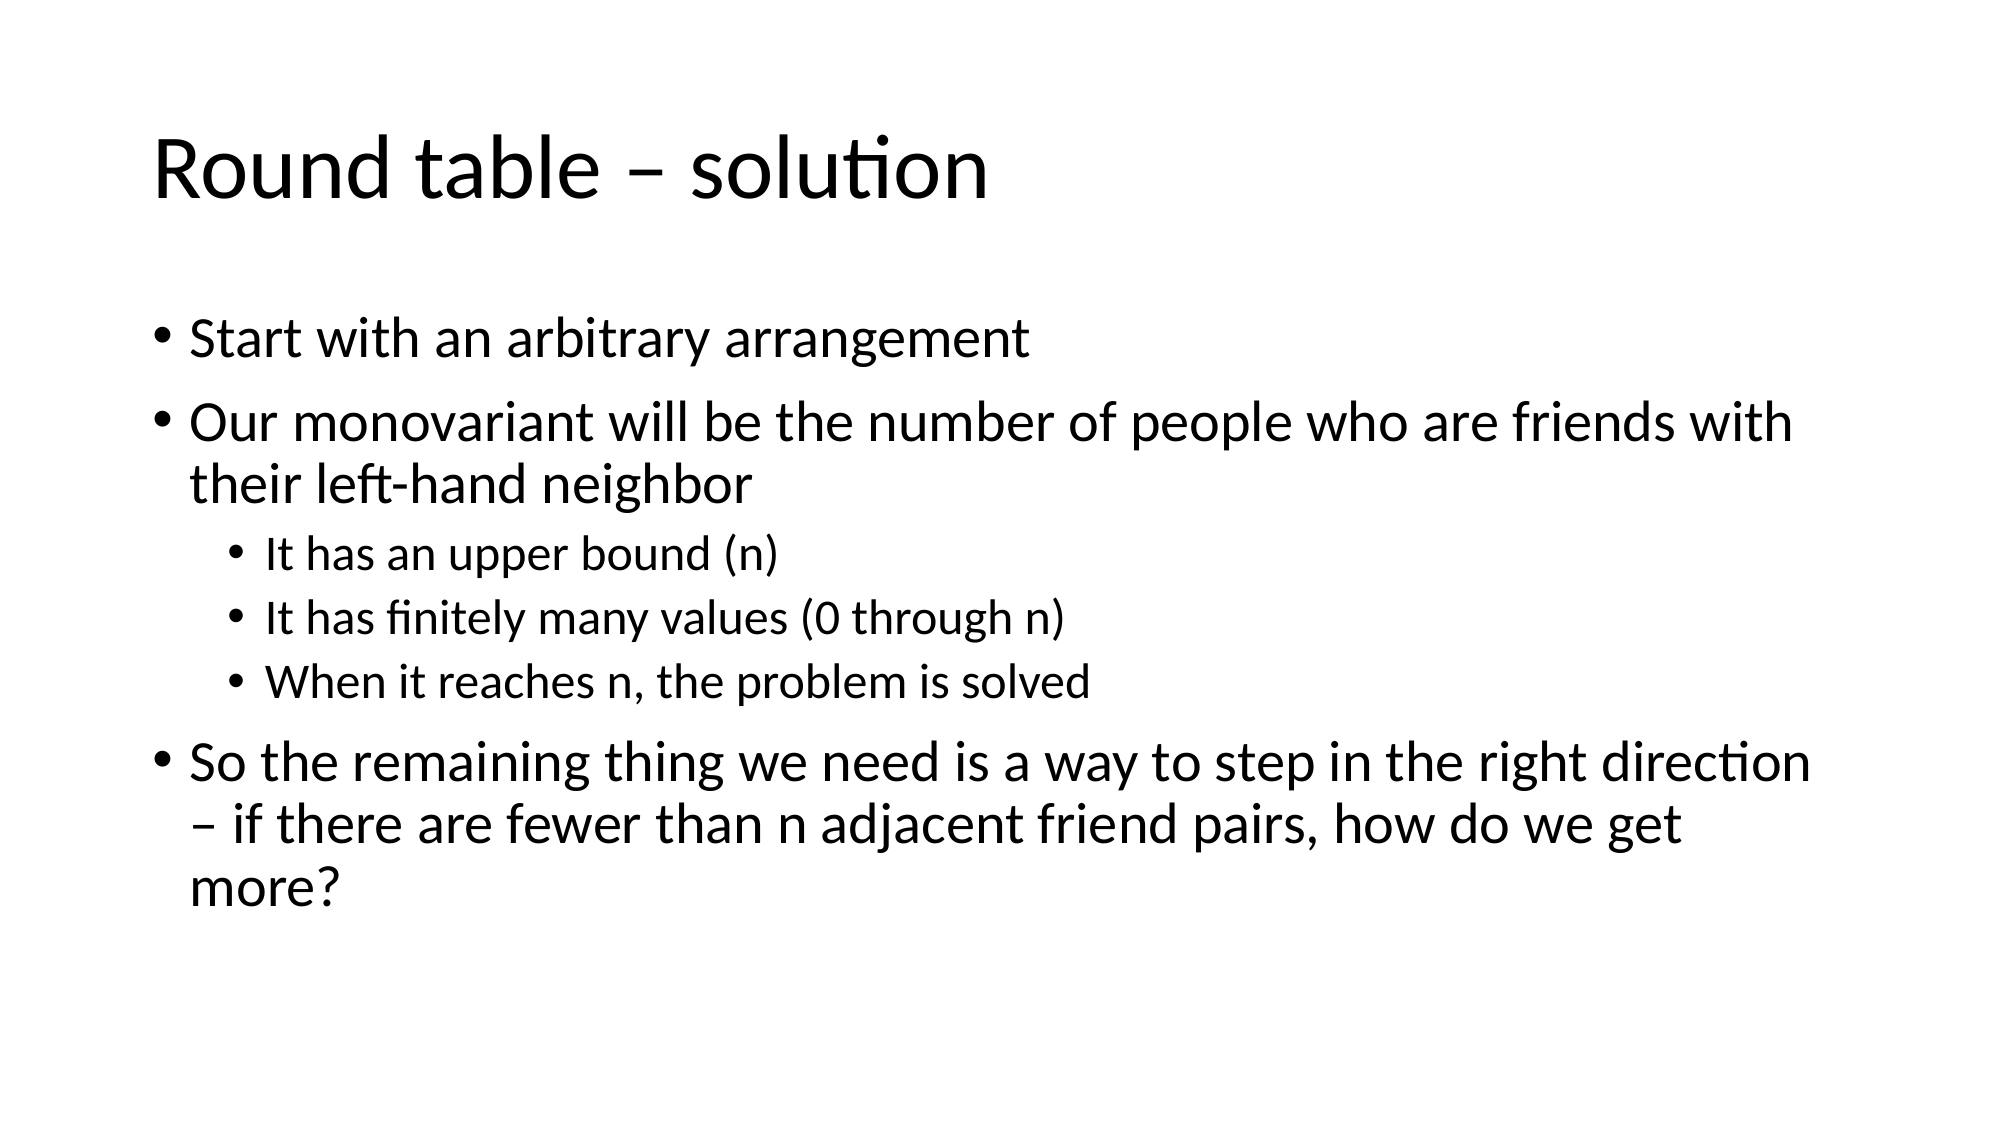

# Round table – solution
Start with an arbitrary arrangement
Our monovariant will be the number of people who are friends with their left-hand neighbor
It has an upper bound (n)
It has finitely many values (0 through n)
When it reaches n, the problem is solved
So the remaining thing we need is a way to step in the right direction – if there are fewer than n adjacent friend pairs, how do we get more?